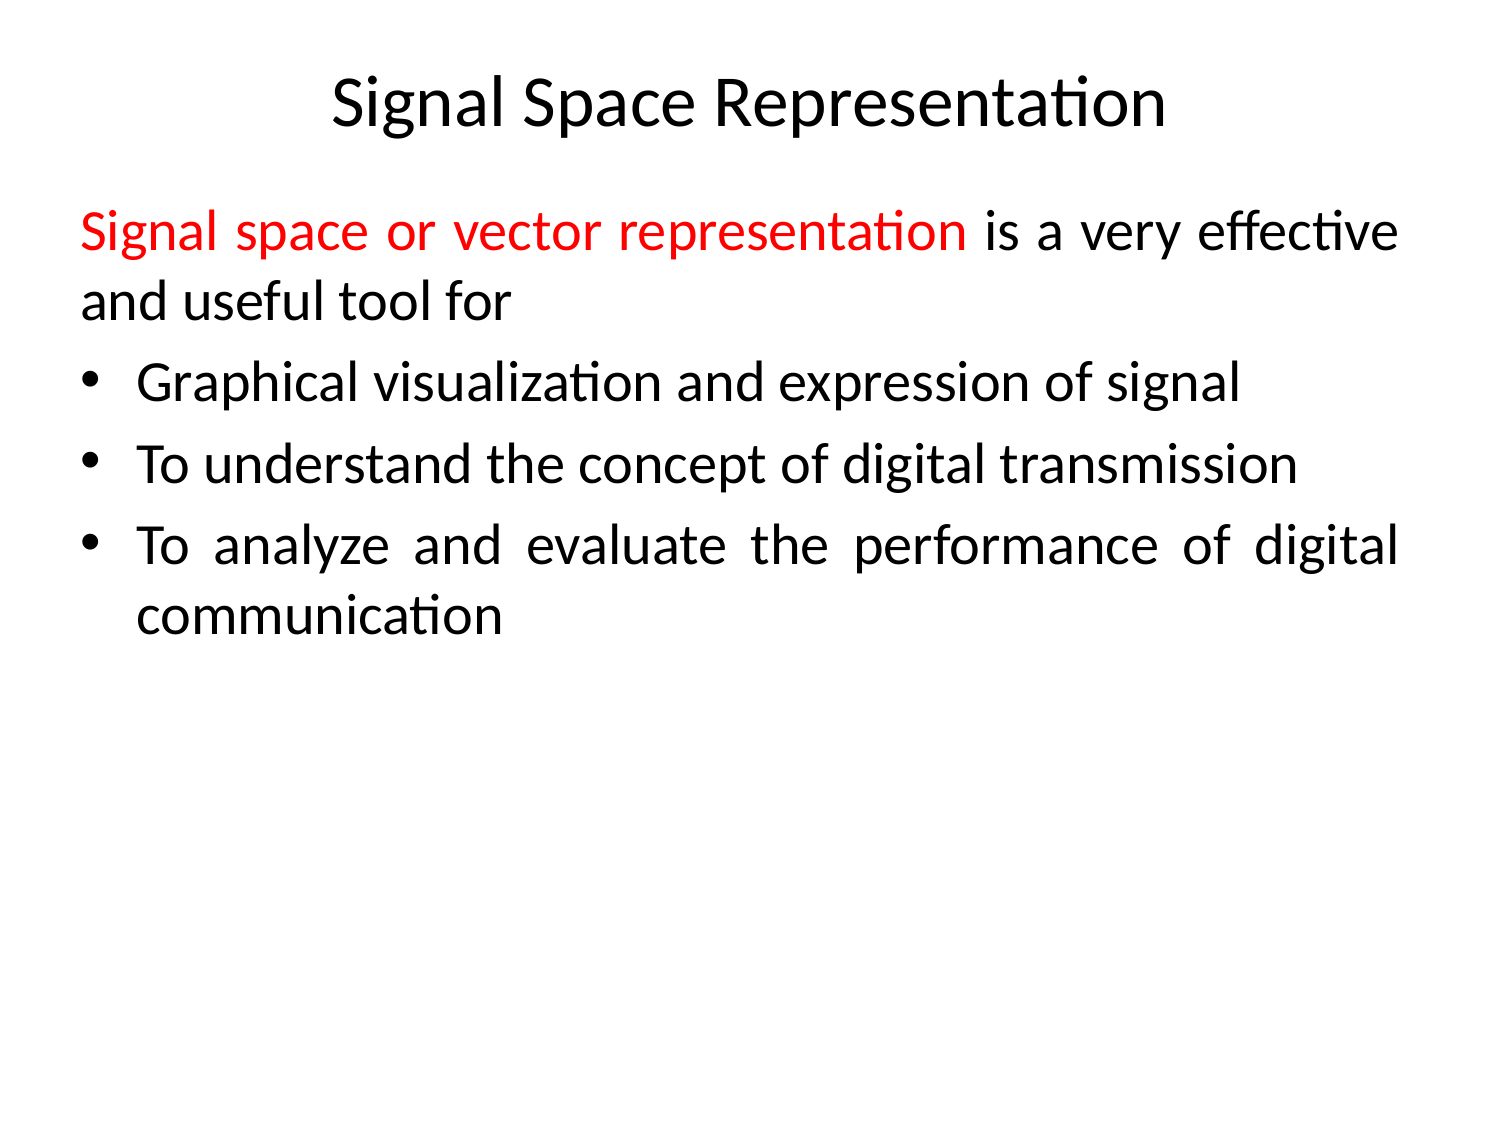

# Signal Space Representation
Signal space or vector representation is a very effective and useful tool for
Graphical visualization and expression of signal
To understand the concept of digital transmission
To analyze and evaluate the performance of digital communication